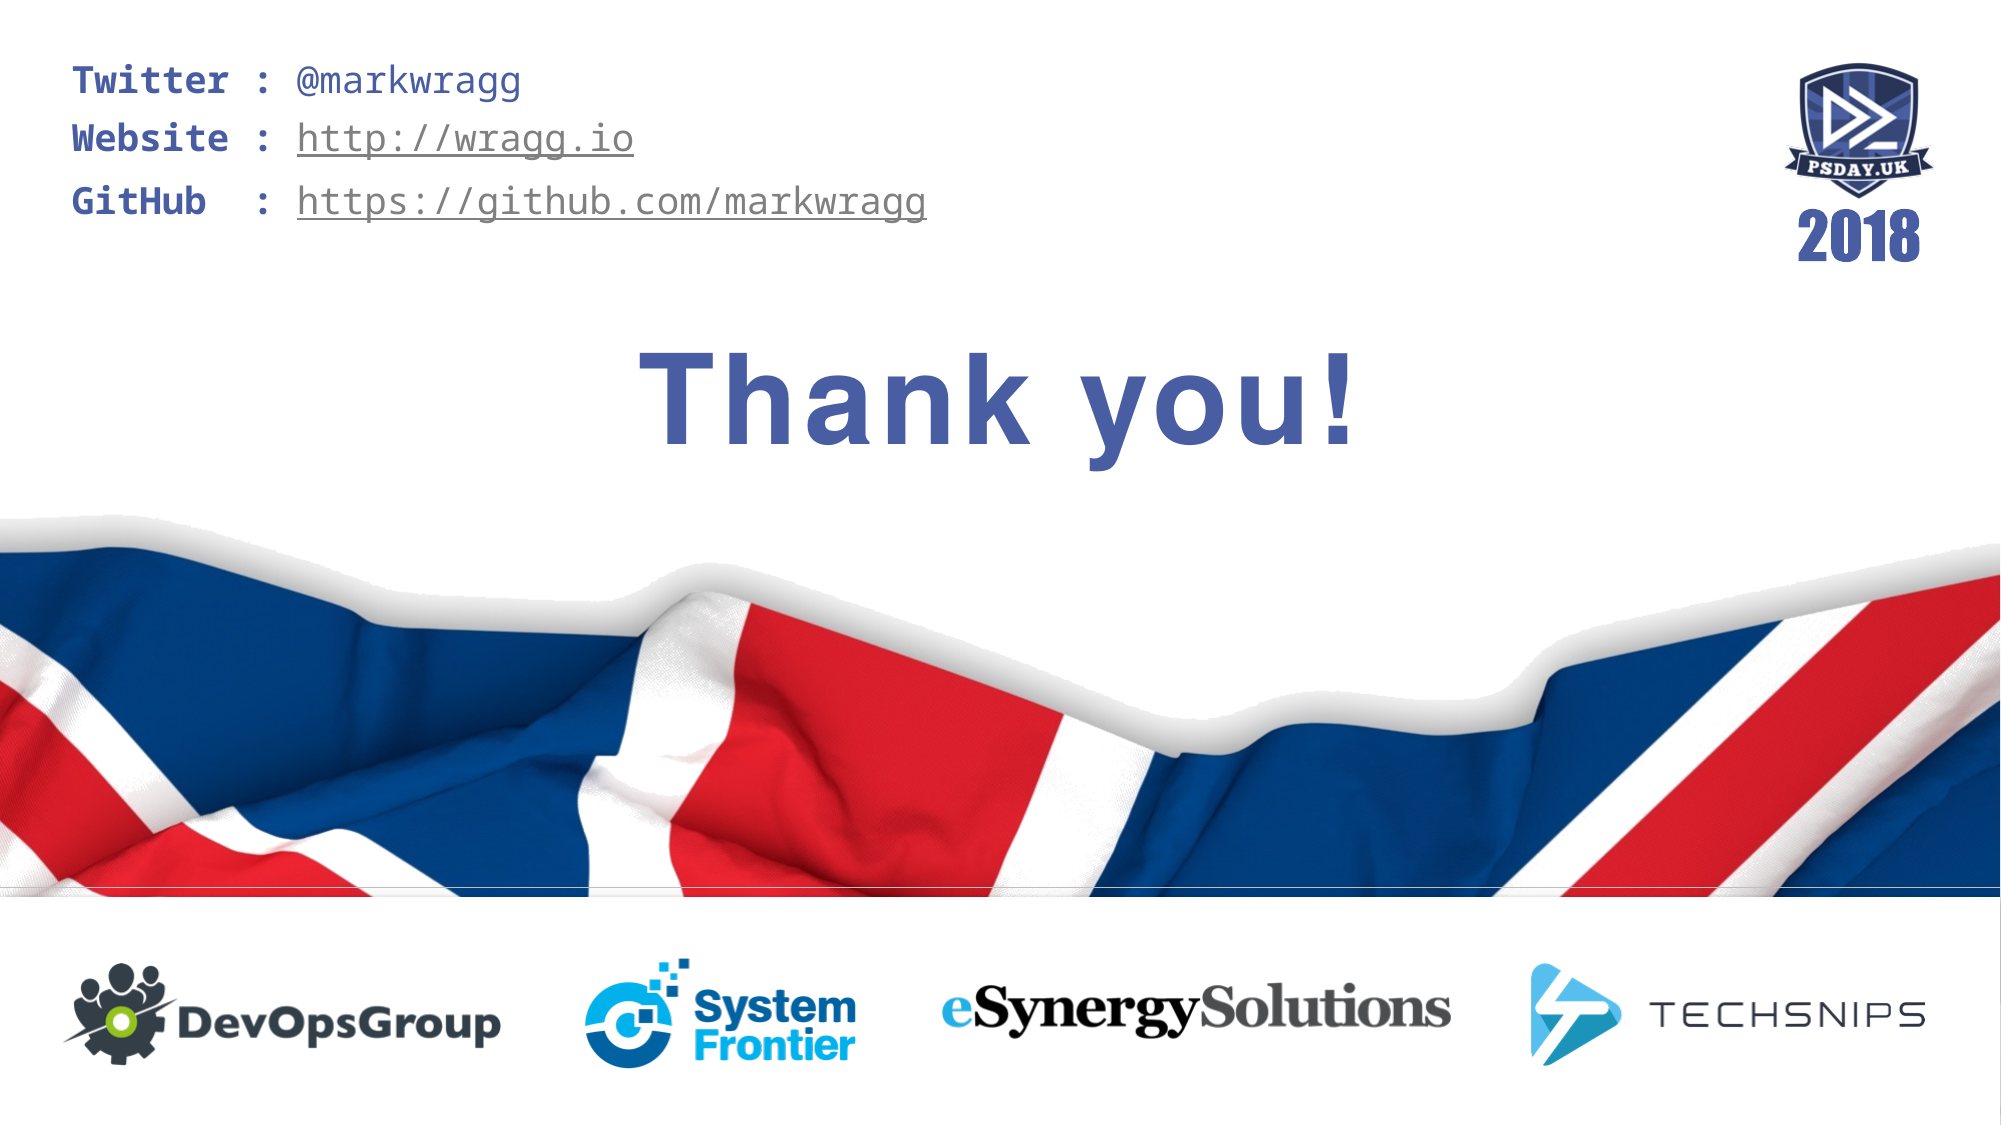

Twitter : @markwragg
Website : http://wragg.io
GitHub  : https://github.com/markwragg